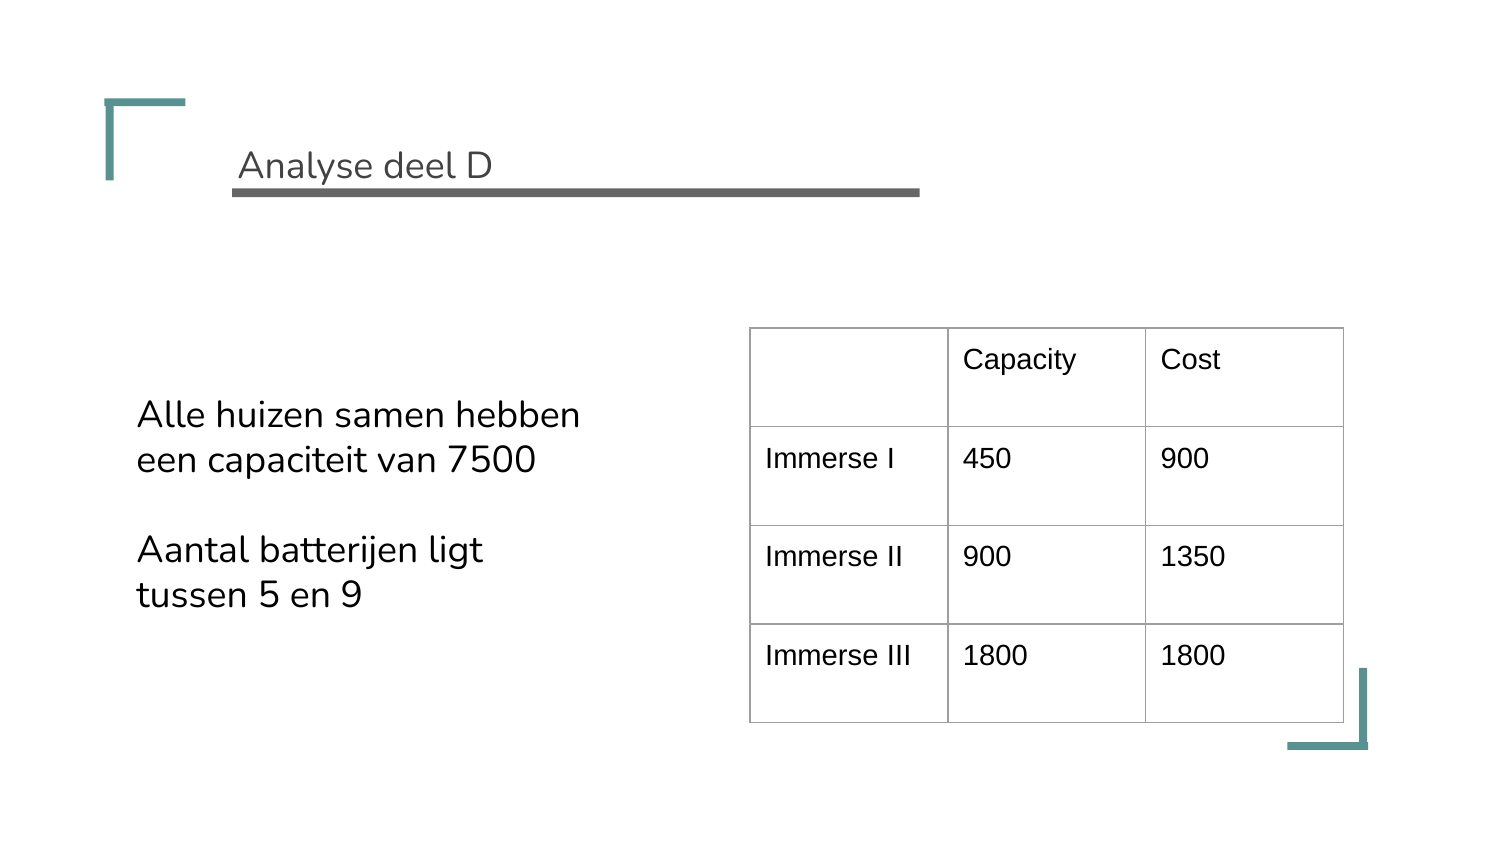

Analyse deel D

Alle huizen samen hebben een capaciteit van 7500

Aantal batterijen ligt tussen 5 en 9
|  | Capacity | Cost |
| --- | --- | --- |
| Immerse I | 450 | 900 |
| Immerse II | 900 | 1350 |
| Immerse III | 1800 | 1800 |